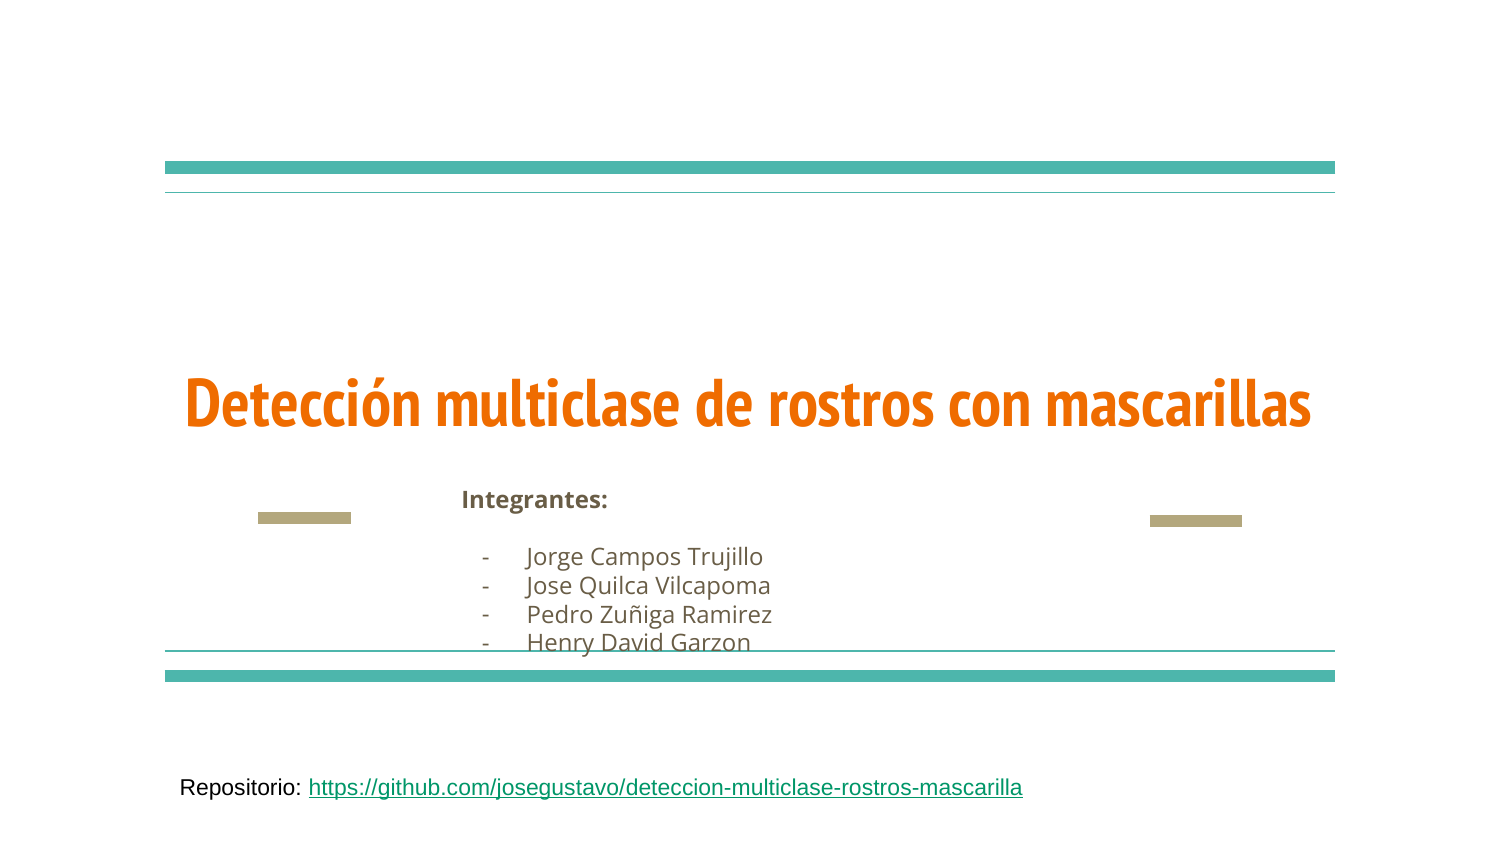

# Detección multiclase de rostros con mascarillas
Integrantes:

Jorge Campos Trujillo
Jose Quilca Vilcapoma
Pedro Zuñiga Ramirez
Henry David Garzon
Repositorio: https://github.com/josegustavo/deteccion-multiclase-rostros-mascarilla